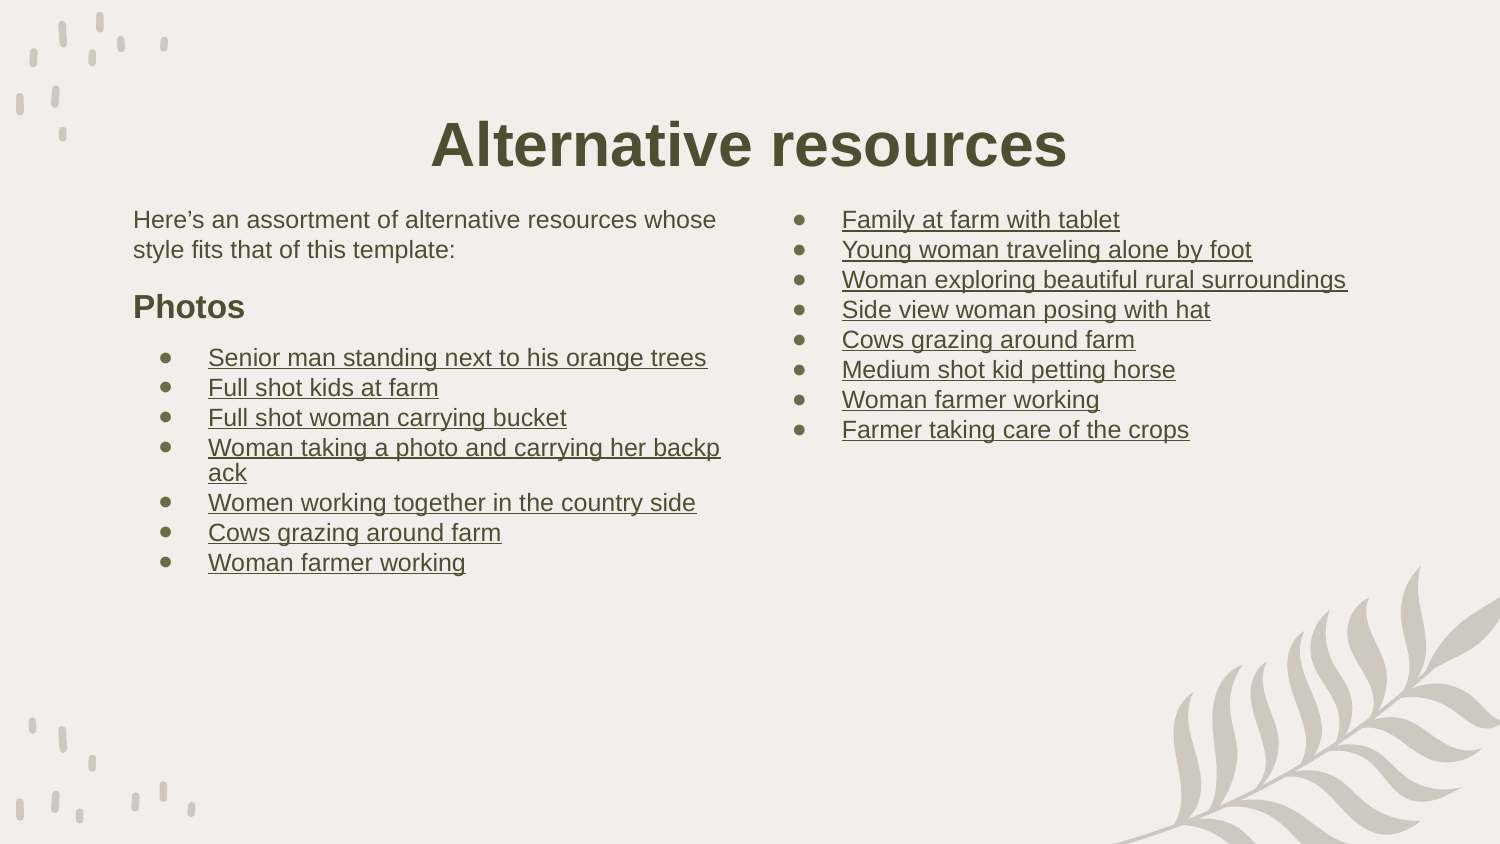

# Alternative resources
Here’s an assortment of alternative resources whose style fits that of this template:
Photos
Senior man standing next to his orange trees
Full shot kids at farm
Full shot woman carrying bucket
Woman taking a photo and carrying her backpack
Women working together in the country side
Cows grazing around farm
Woman farmer working
Family at farm with tablet
Young woman traveling alone by foot
Woman exploring beautiful rural surroundings
Side view woman posing with hat
Cows grazing around farm
Medium shot kid petting horse
Woman farmer working
Farmer taking care of the crops